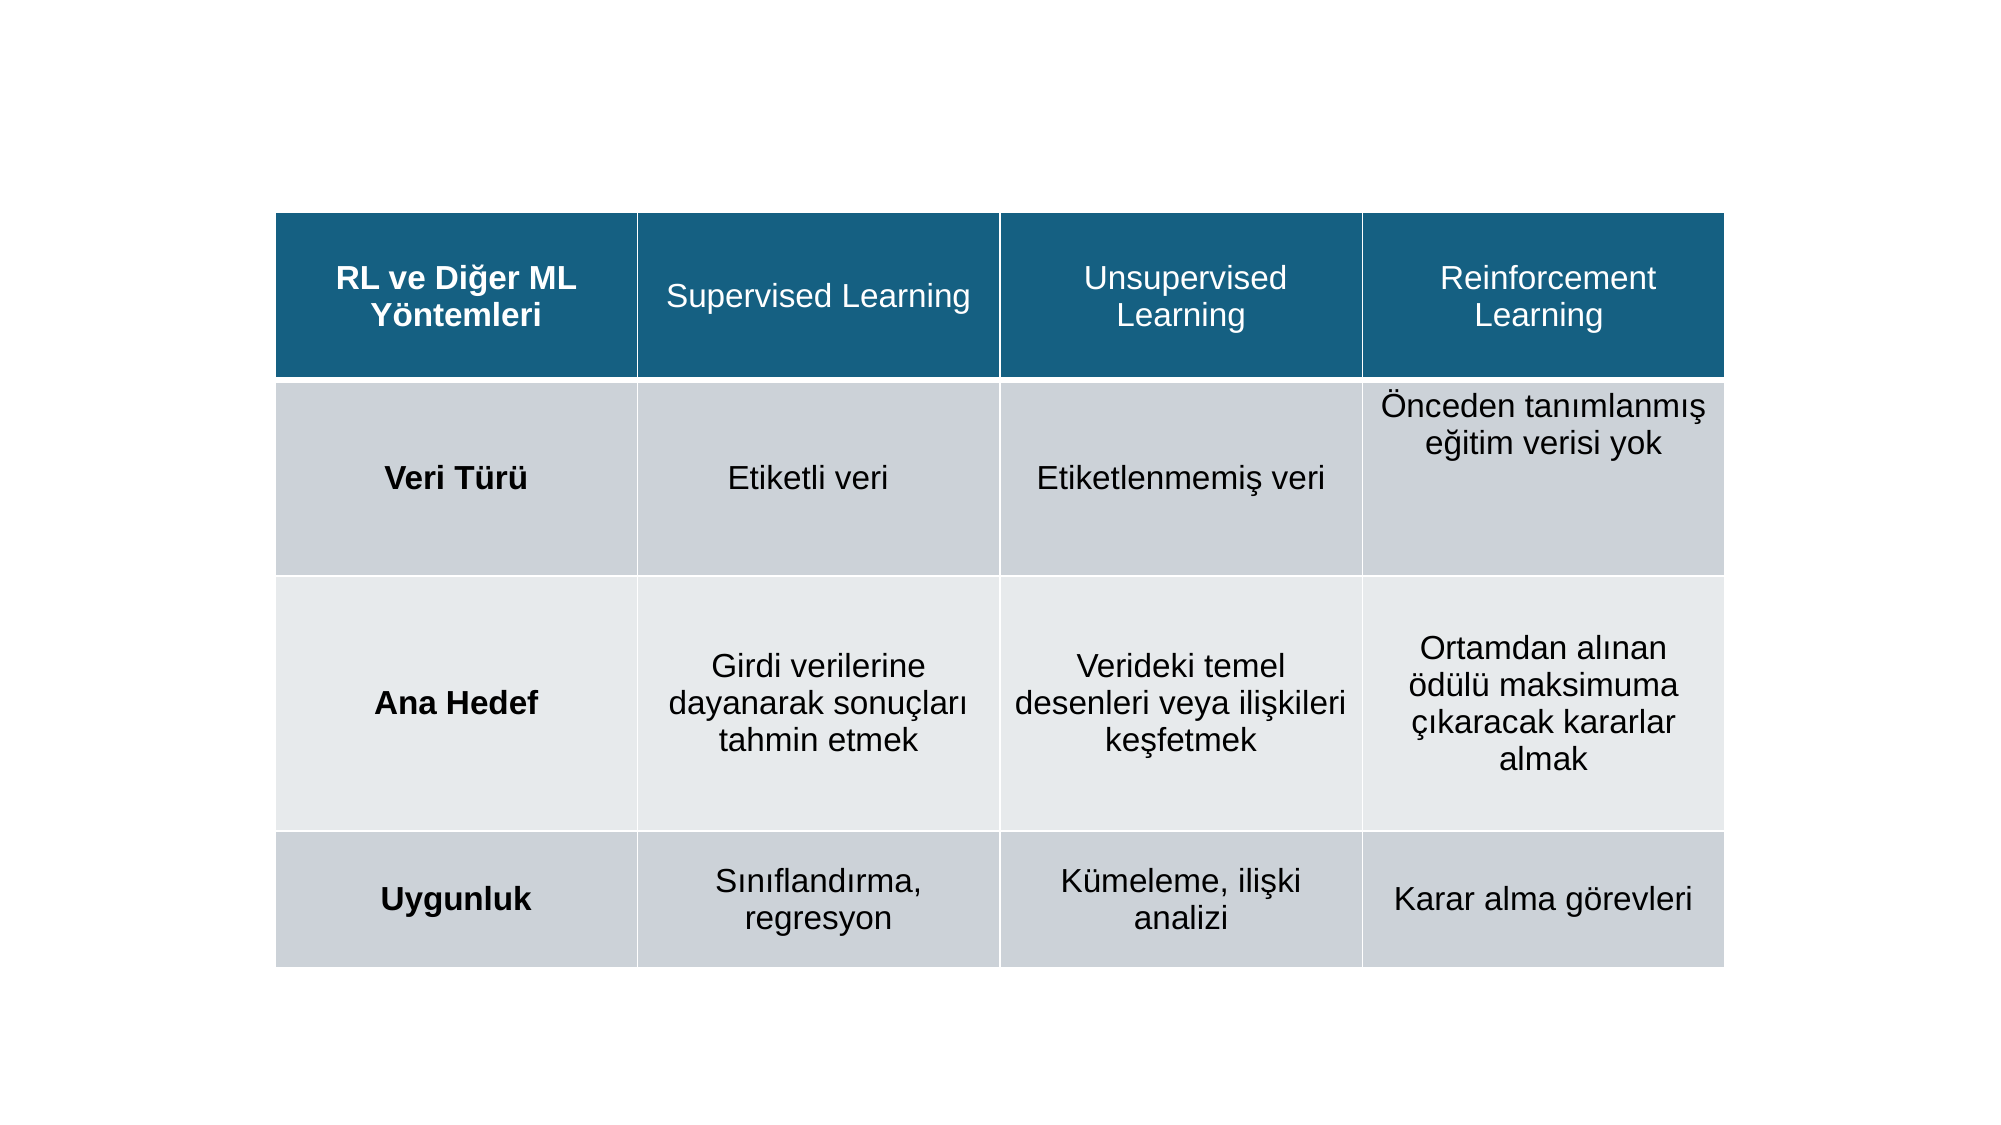

| RL ve Diğer ML Yöntemleri | Supervised Learning | Unsupervised Learning | Reinforcement Learning |
| --- | --- | --- | --- |
| Veri Türü | Etiketli veri | Etiketlenmemiş veri | Önceden tanımlanmış eğitim verisi yok |
| Ana Hedef | Girdi verilerine dayanarak sonuçları tahmin etmek | Verideki temel desenleri veya ilişkileri keşfetmek | Ortamdan alınan ödülü maksimuma çıkaracak kararlar almak |
| Uygunluk | Sınıflandırma, regresyon | Kümeleme, ilişki analizi | Karar alma görevleri |